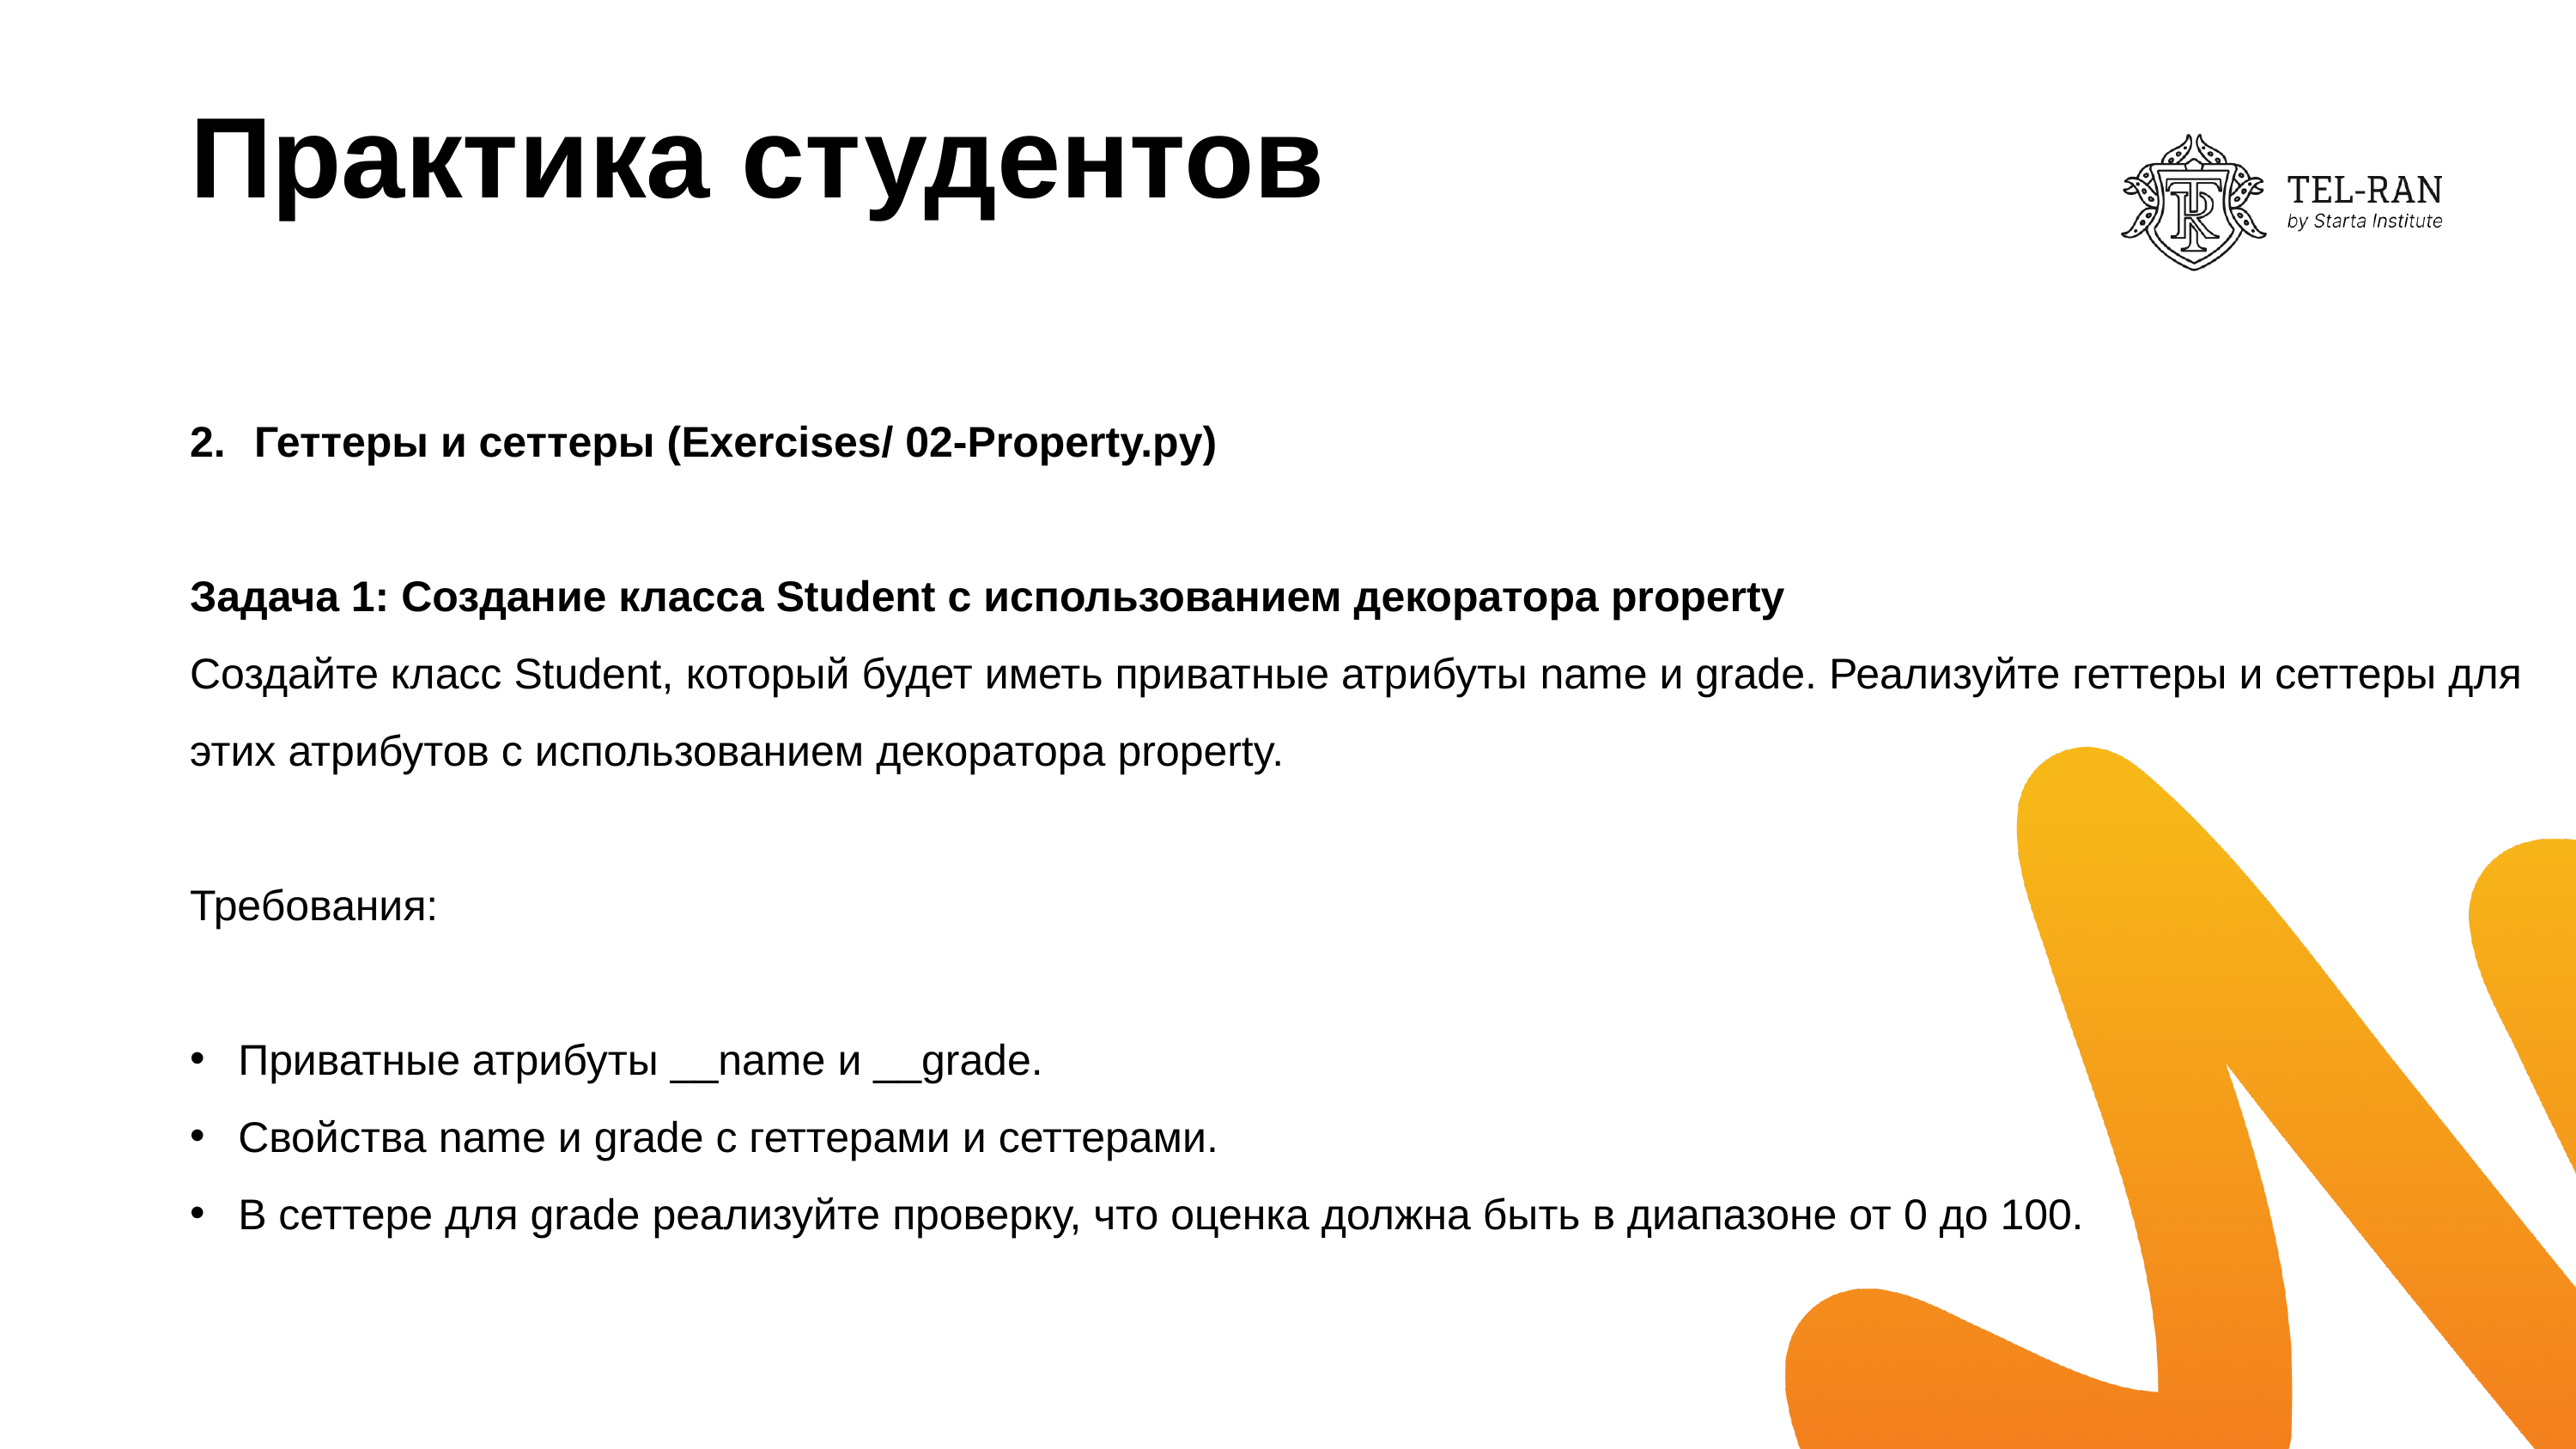

# Практика студентов
Геттеры и сеттеры (Exercises/ 02-Property.py)

Задача 1: Создание класса Student с использованием декоратора property
Создайте класс Student, который будет иметь приватные атрибуты name и grade. Реализуйте геттеры и сеттеры для этих атрибутов с использованием декоратора property.

Требования:

Приватные атрибуты __name и __grade.
Свойства name и grade с геттерами и сеттерами.
В сеттере для grade реализуйте проверку, что оценка должна быть в диапазоне от 0 до 100.